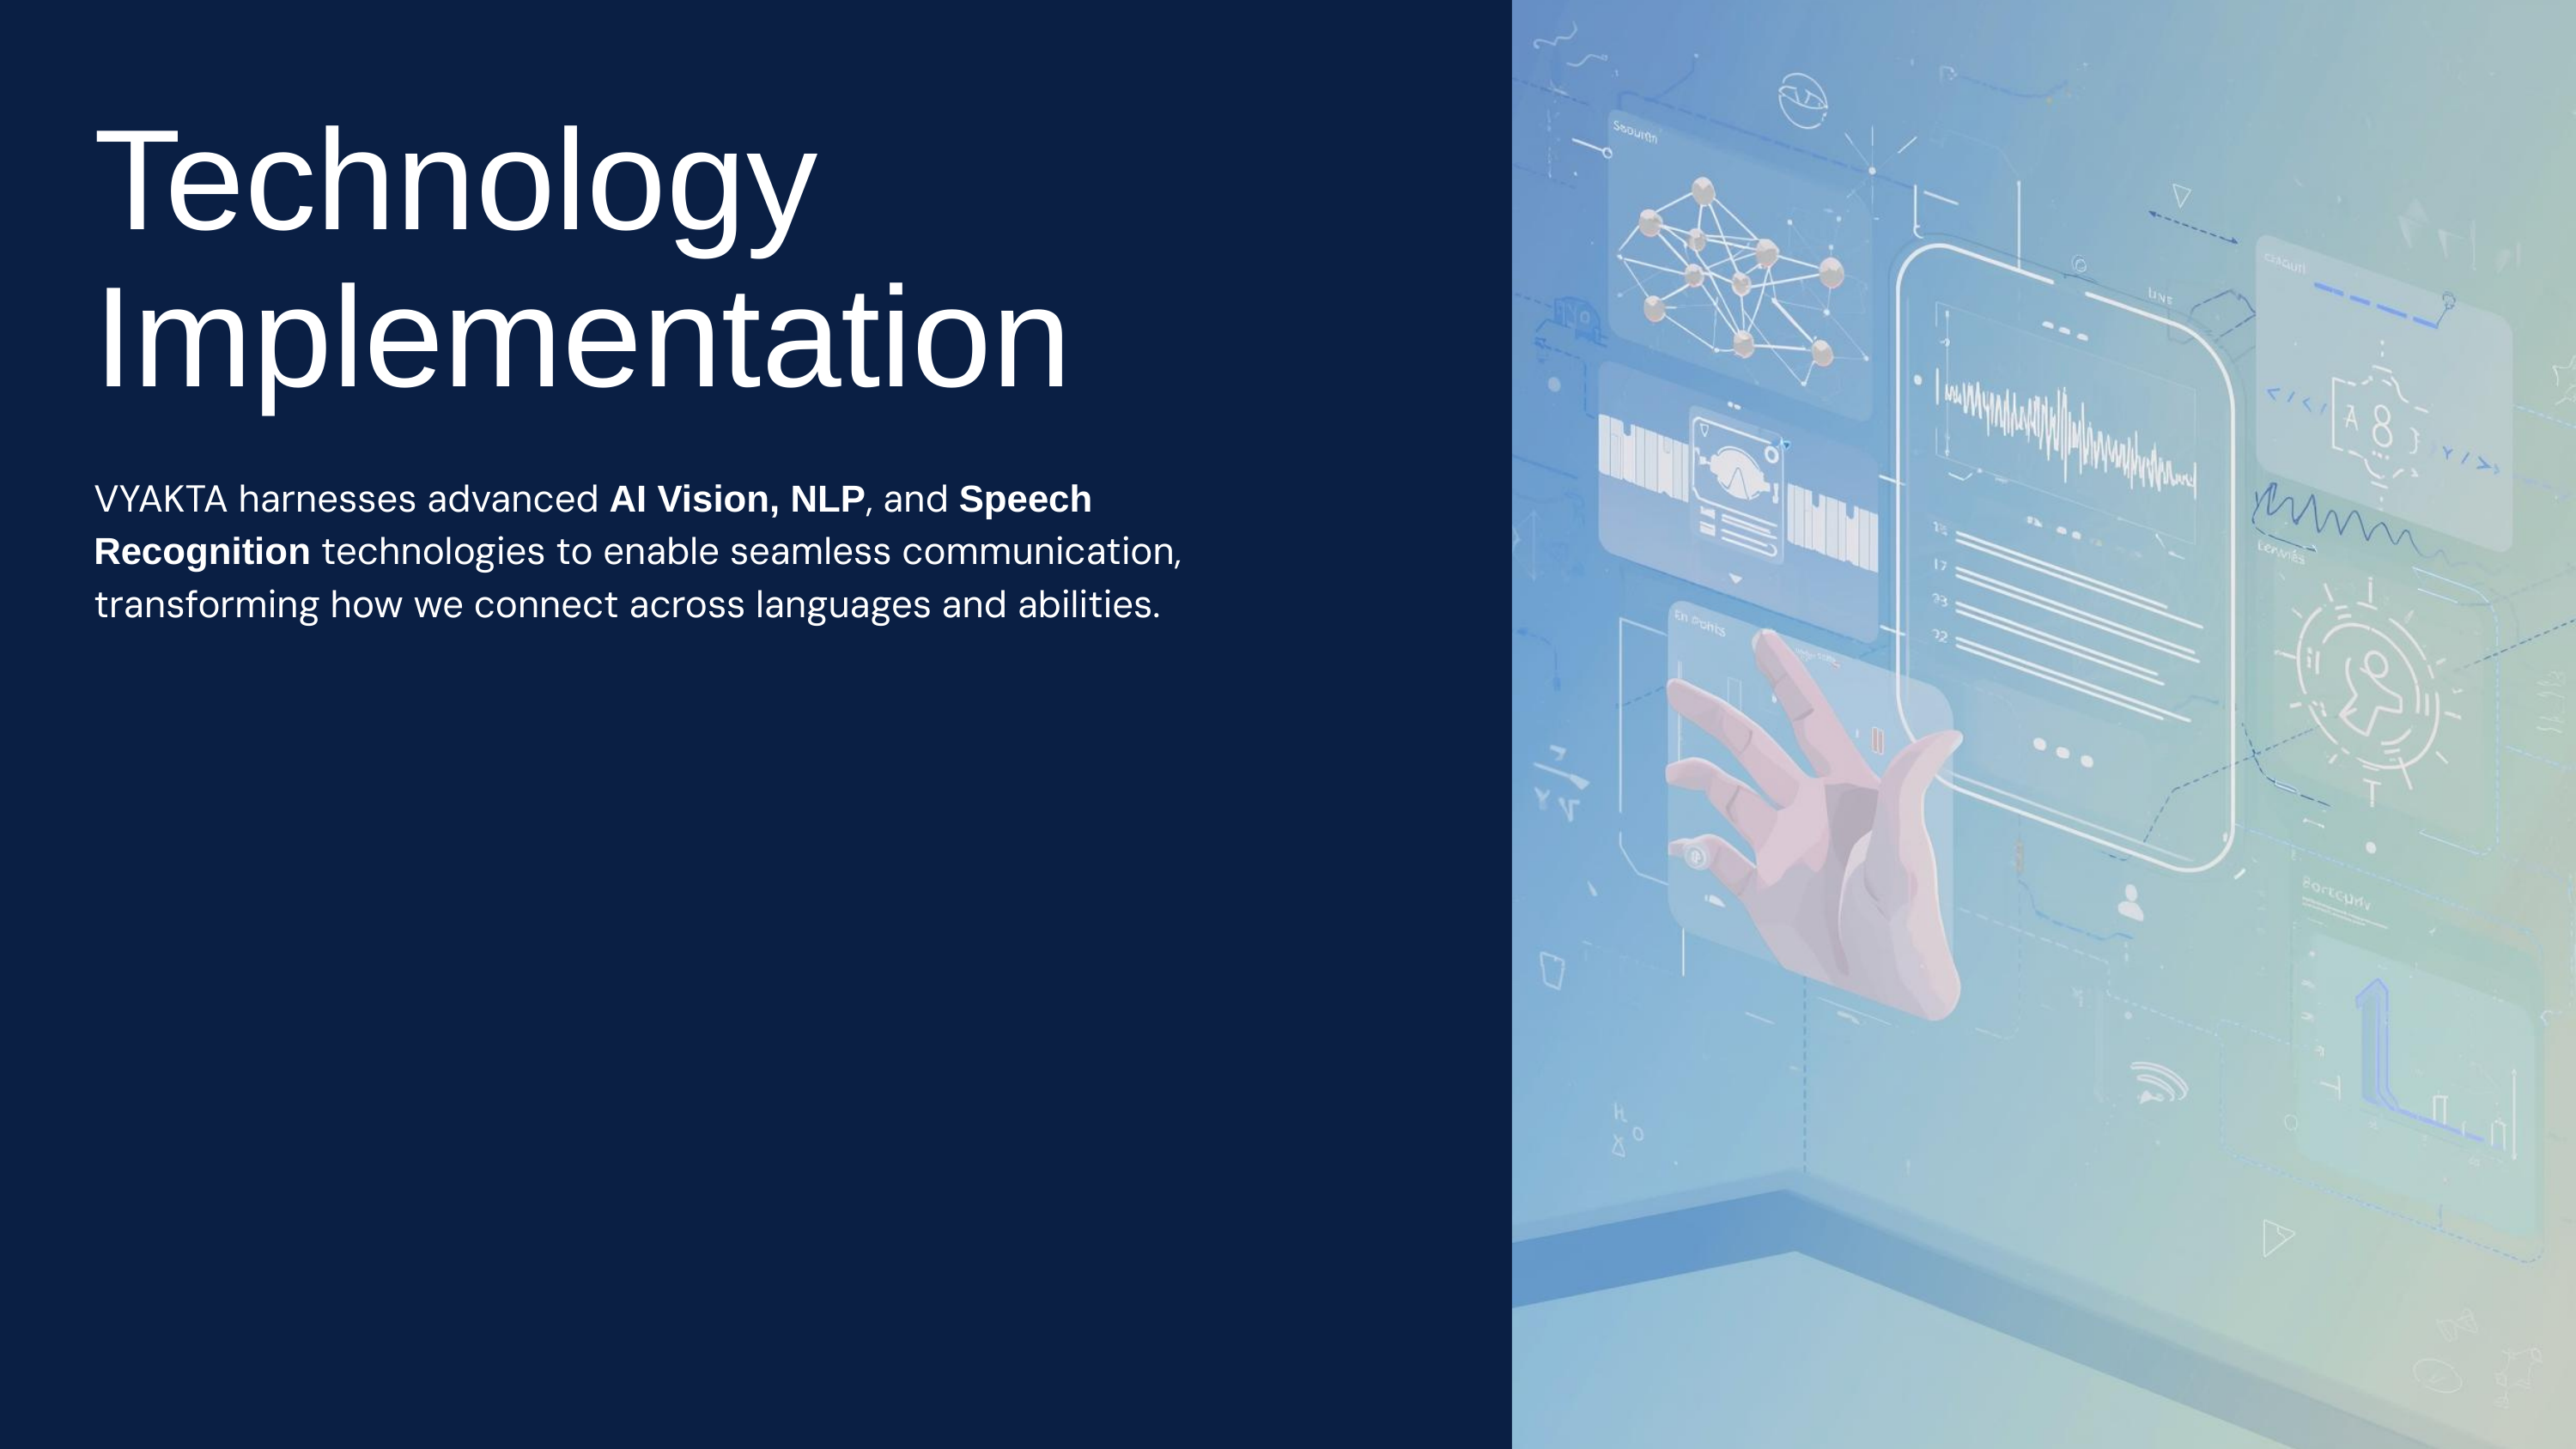

Technology Implementation
VYAKTA harnesses advanced AI Vision, NLP, and Speech Recognition technologies to enable seamless communication, transforming how we connect across languages and abilities.